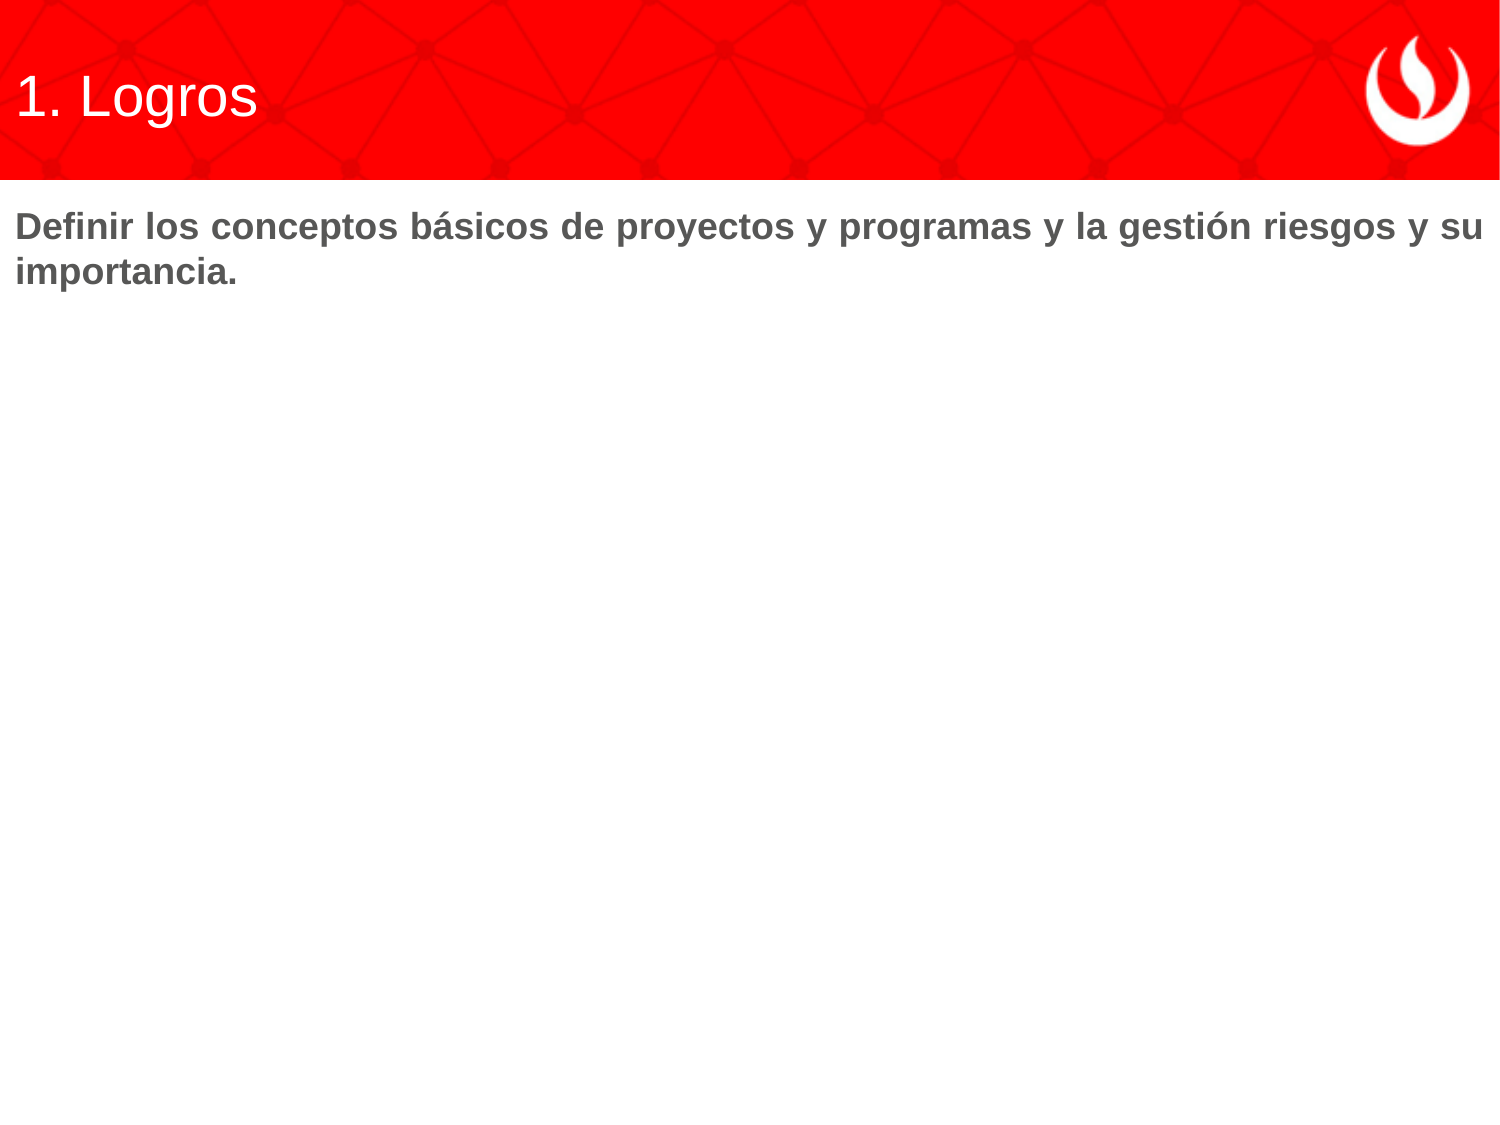

1. Logros
Definir los conceptos básicos de proyectos y programas y la gestión riesgos y su importancia.